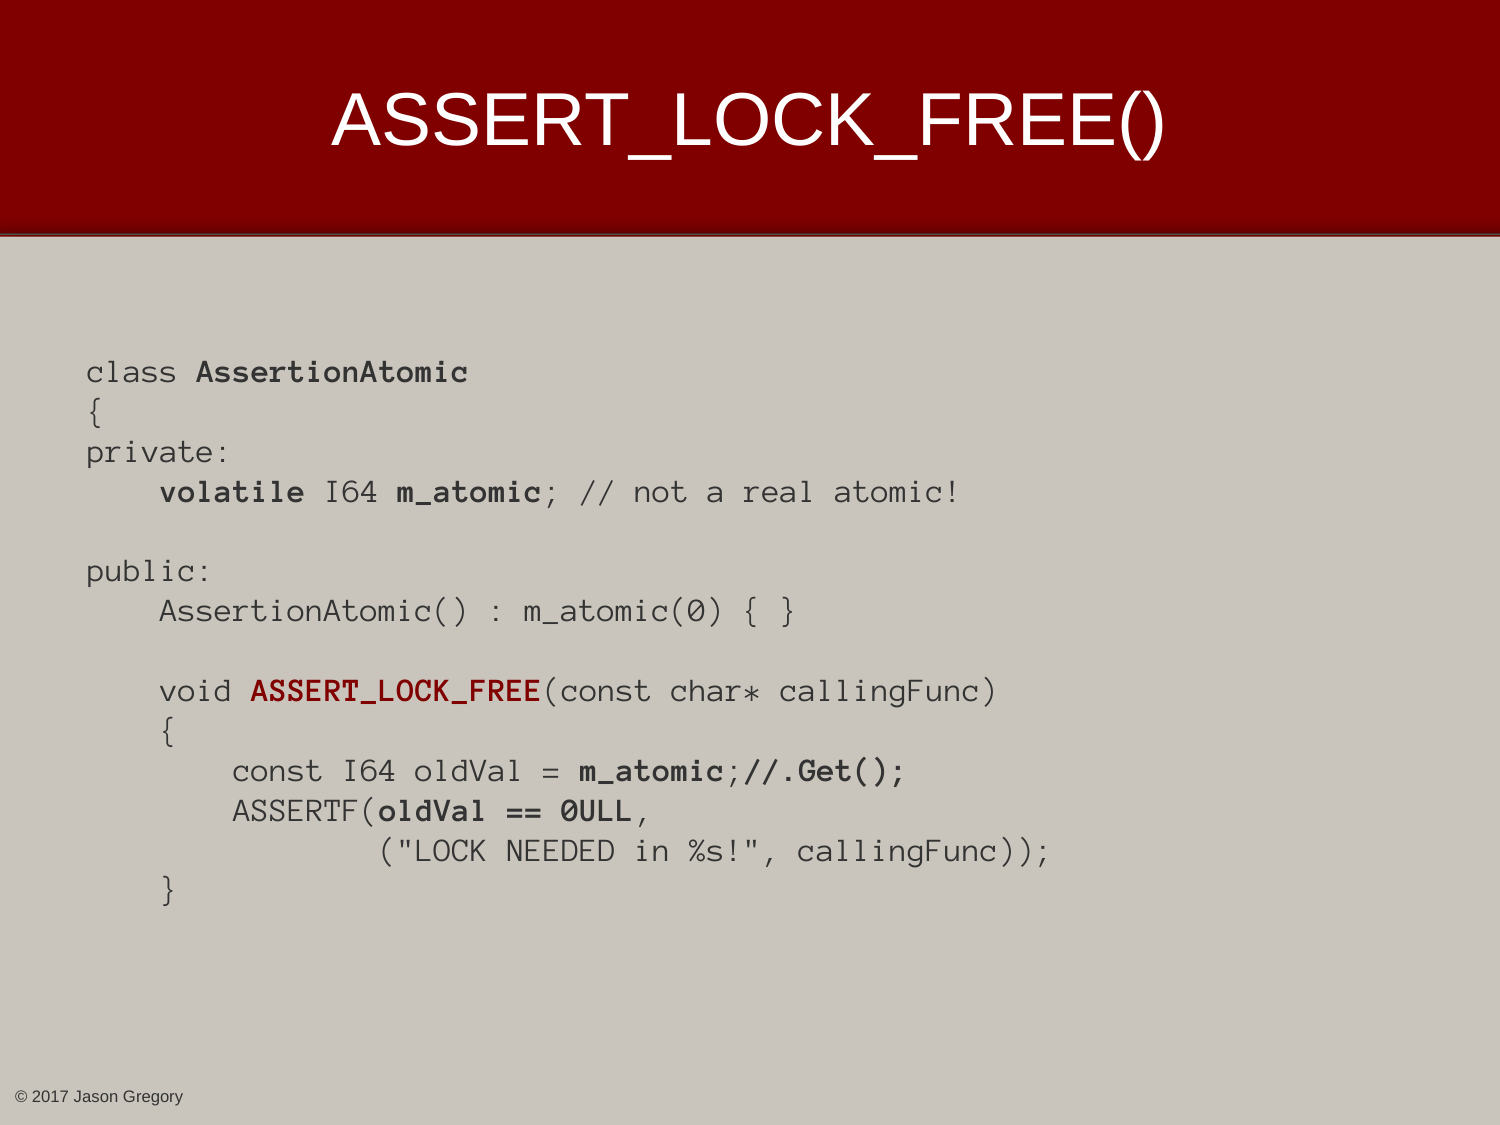

# ASSERT_LOCK_FREE()
class AssertionAtomic
{
private:
    volatile I64 m_atomic; // not a real atomic!

public:
    AssertionAtomic() : m_atomic(0) { }

    void ASSERT_LOCK_FREE(const char* callingFunc)
    {
        const I64 oldVal = m_atomic;//.Get();
        ASSERTF(oldVal == 0ULL,
                ("LOCK NEEDED in %s!", callingFunc));
    }
© 2017 Jason Gregory